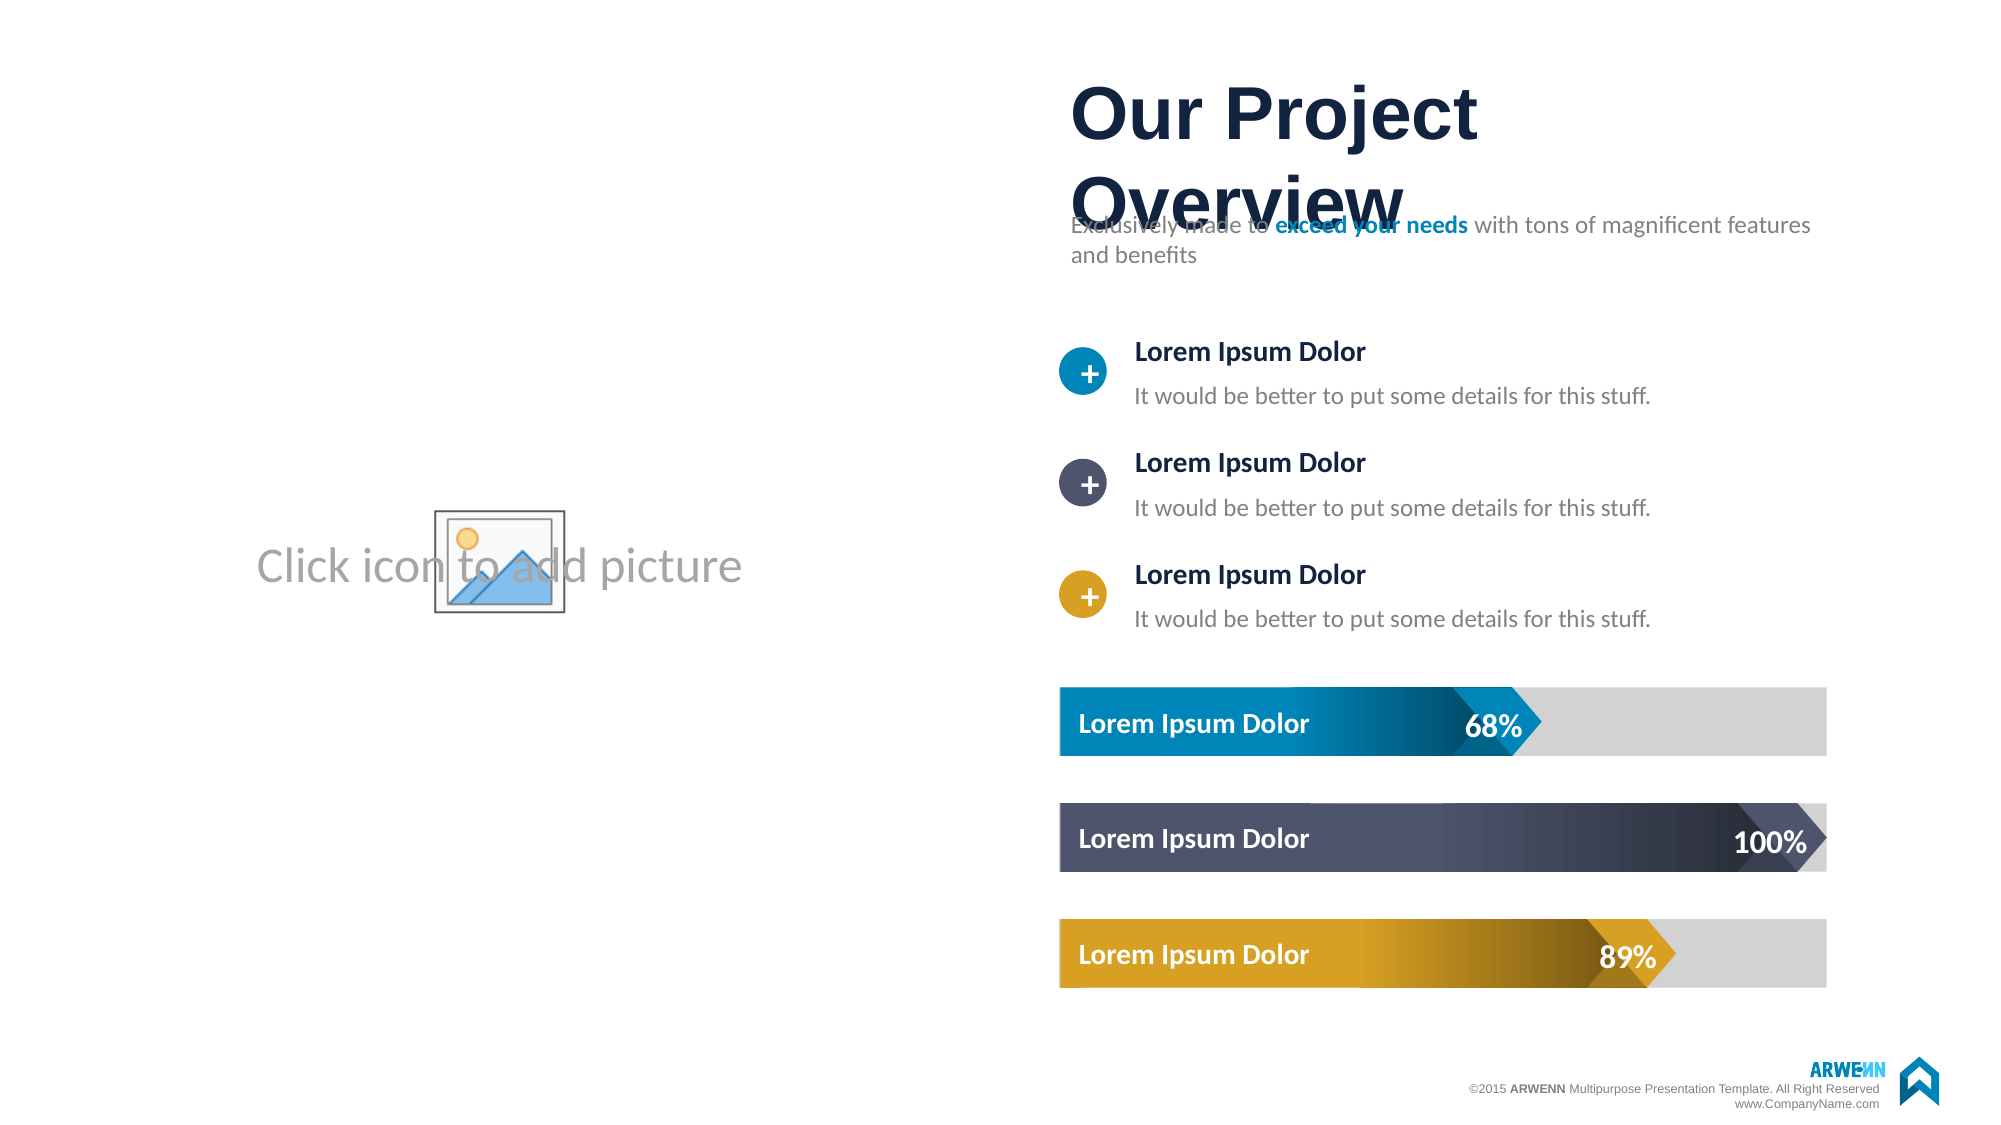

# Our Project Overview
Exclusively made to exceed your needs with tons of magnificent features and benefits
Lorem Ipsum Dolor
It would be better to put some details for this stuff.
+
Lorem Ipsum Dolor
It would be better to put some details for this stuff.
+
Lorem Ipsum Dolor
It would be better to put some details for this stuff.
+

Lorem Ipsum Dolor
68%

Lorem Ipsum Dolor
100%

Lorem Ipsum Dolor
89%